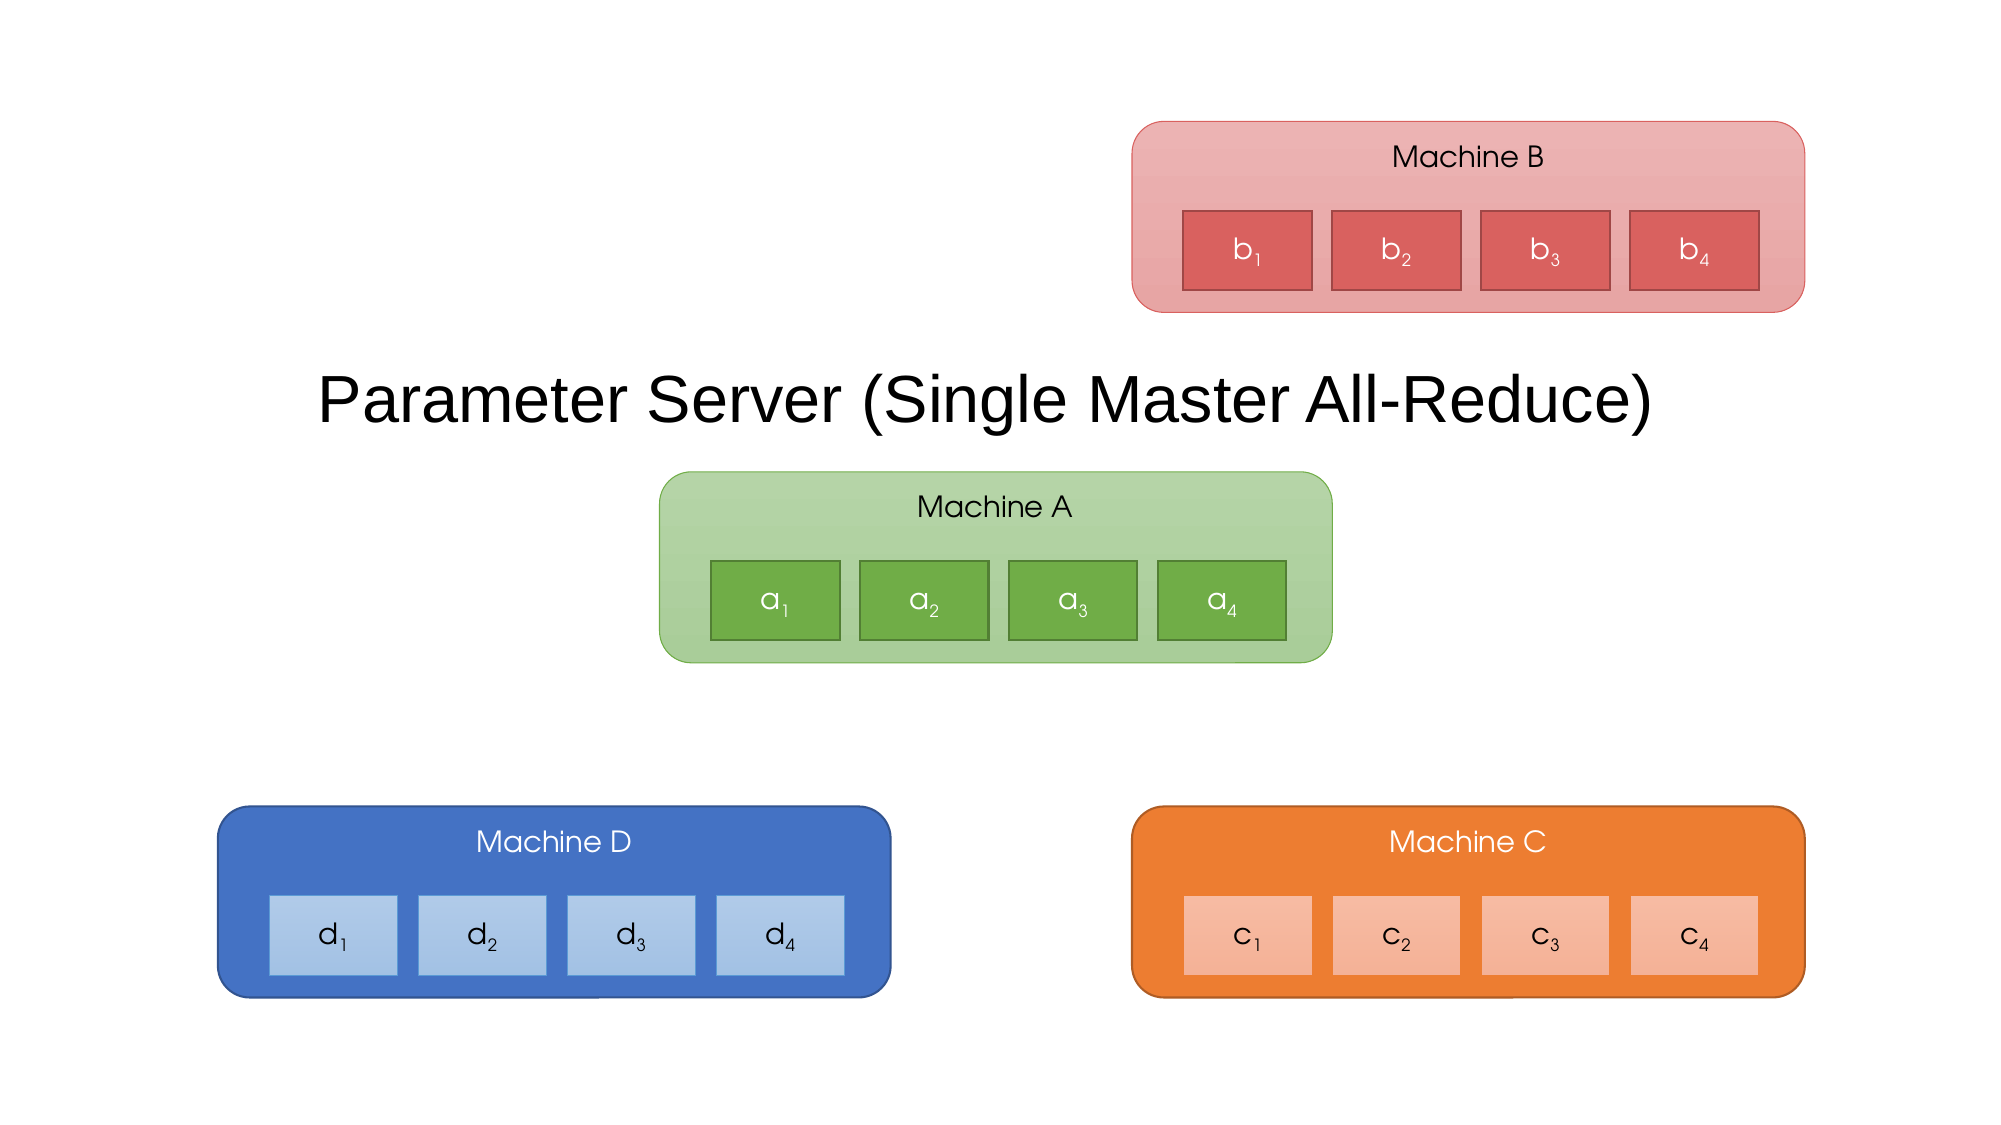

# All Reduce
Mechanism to sum and distribute data across machines.
Used to sum and distribute the gradient
Machine B
b1
b2
b3
b4
Parameter Server (Single Master All-Reduce)
Machine A
a1
a2
a3
a4
Machine D
Machine C
d1
d2
d3
d4
c1
c2
c3
c4